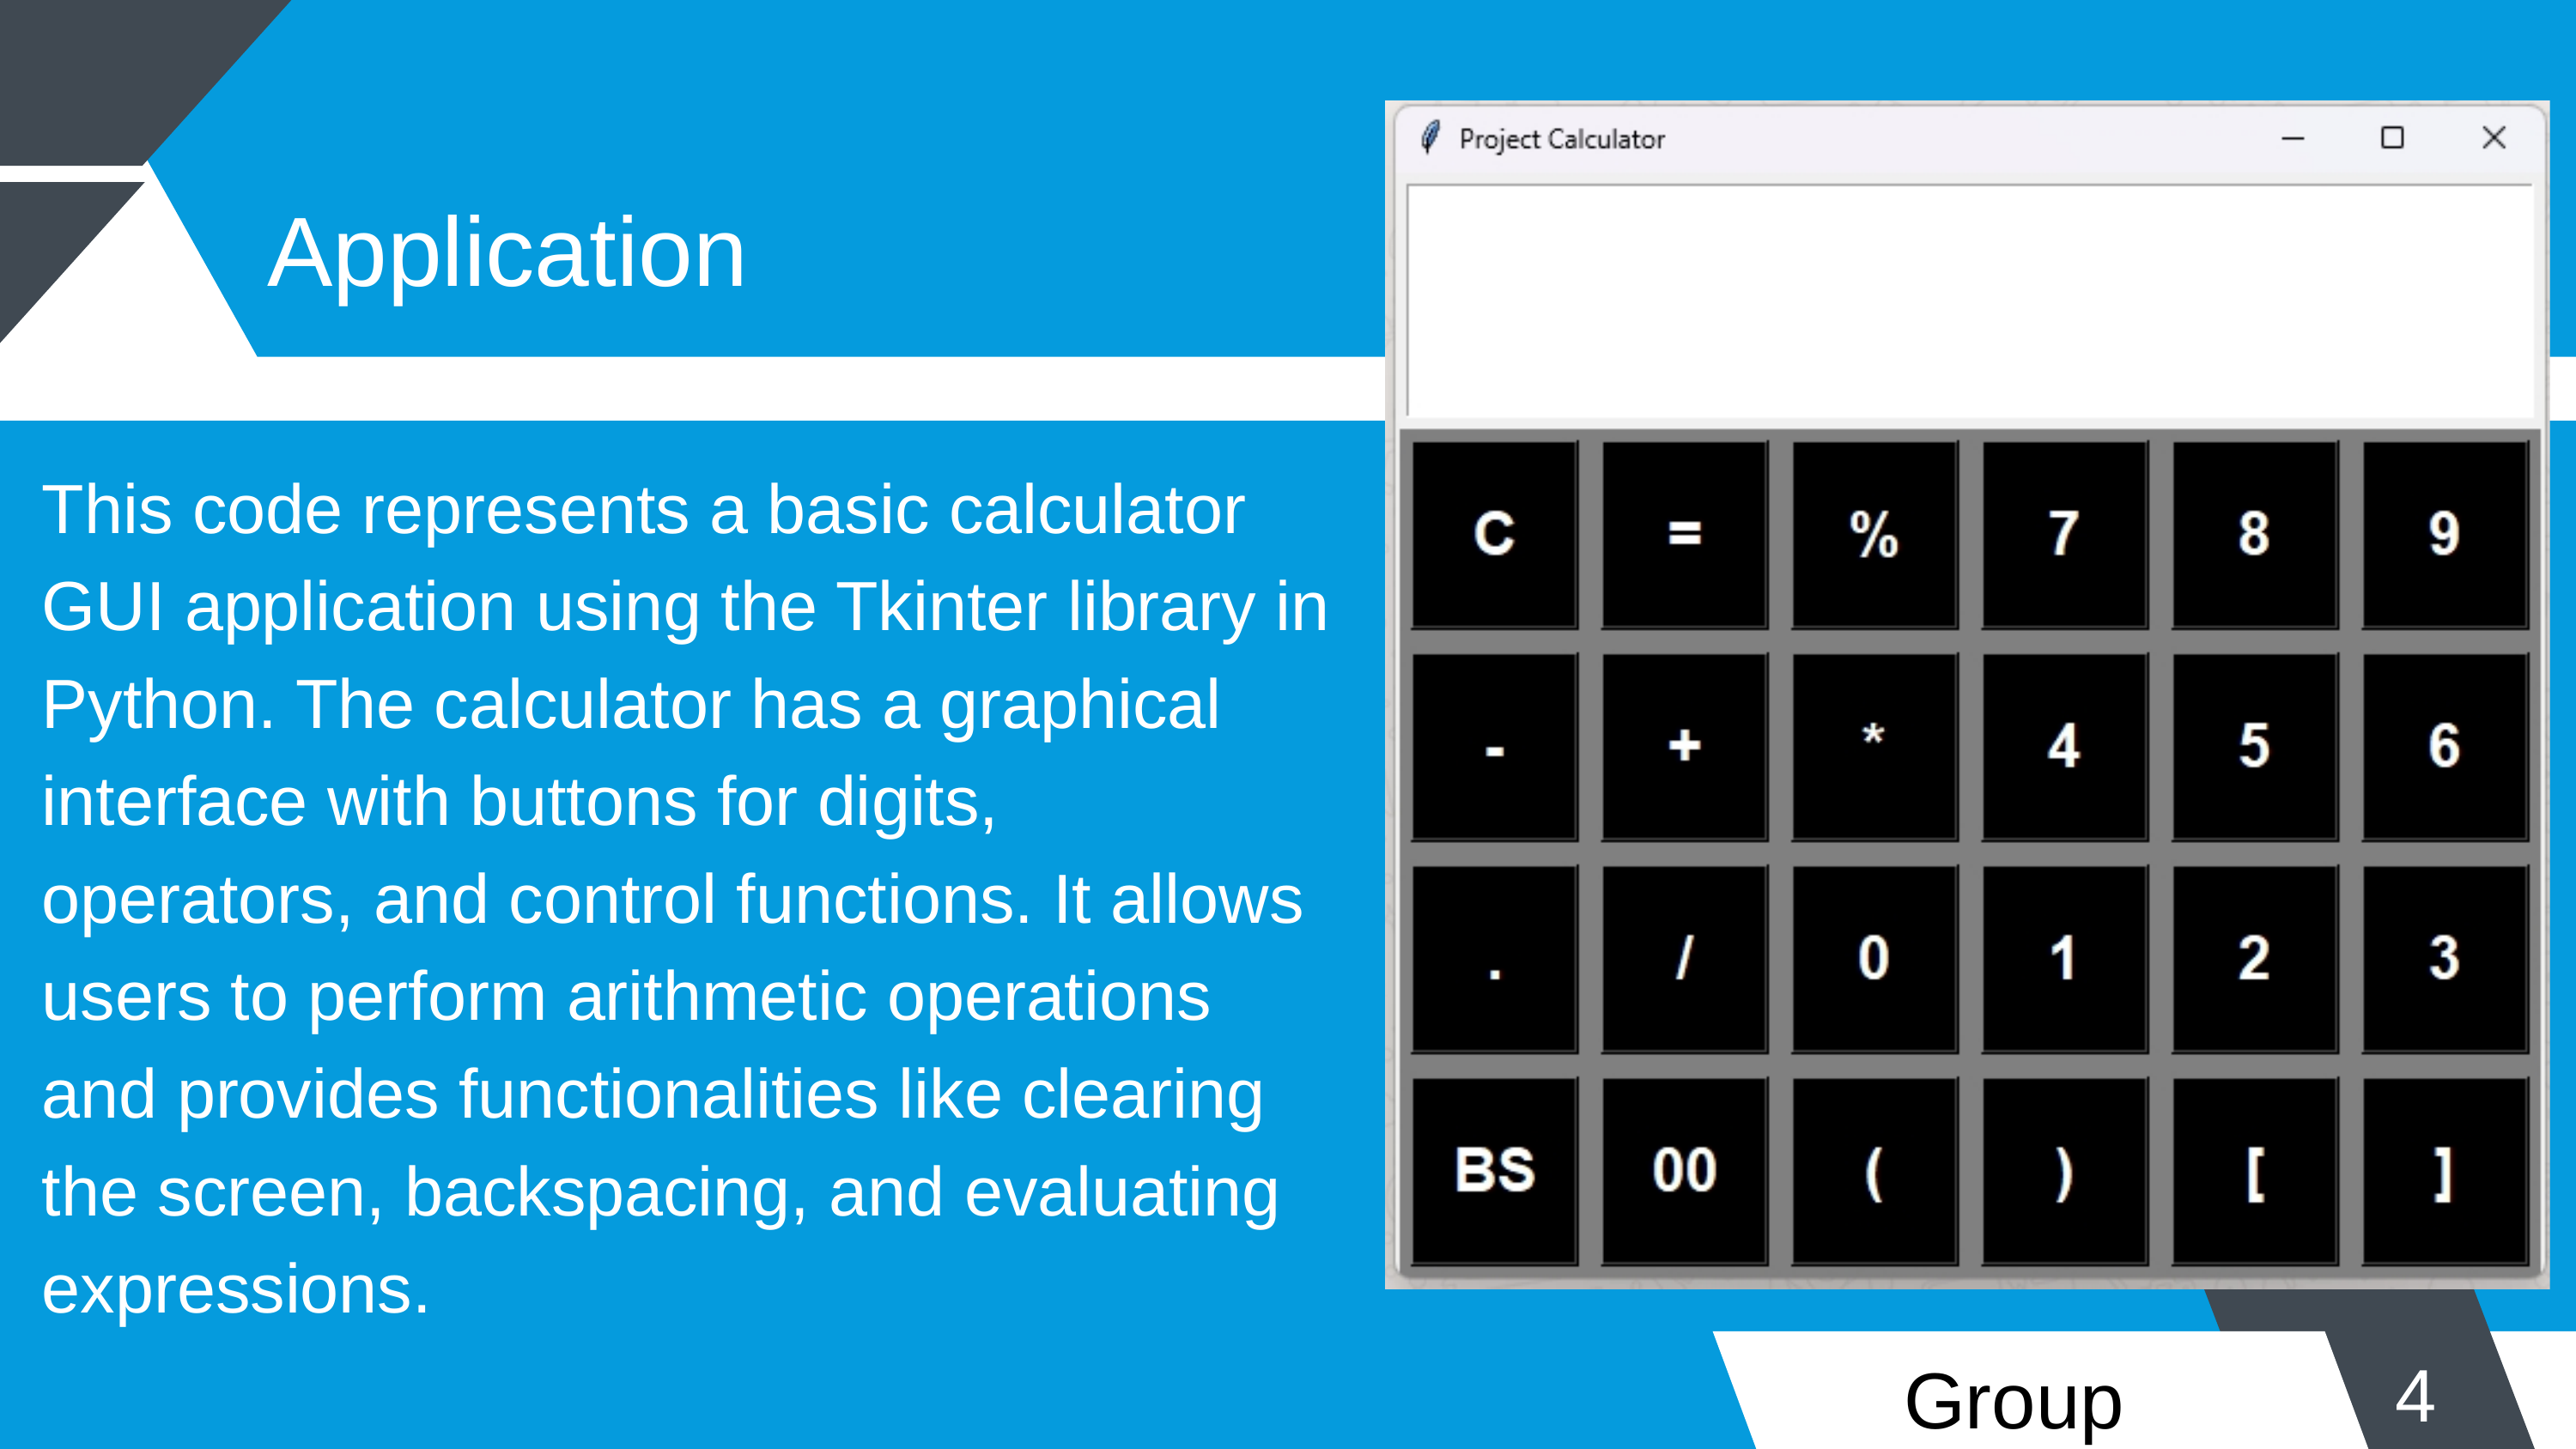

Application

This code represents a basic calculator
GUI application using the Tkinter library in
Python. The calculator has a graphical
interface with buttons for digits,
operators, and control functions. It allows
users to perform arithmetic operations
and provides functionalities like clearing
the screen, backspacing, and evaluating
expressions.

4
Group B